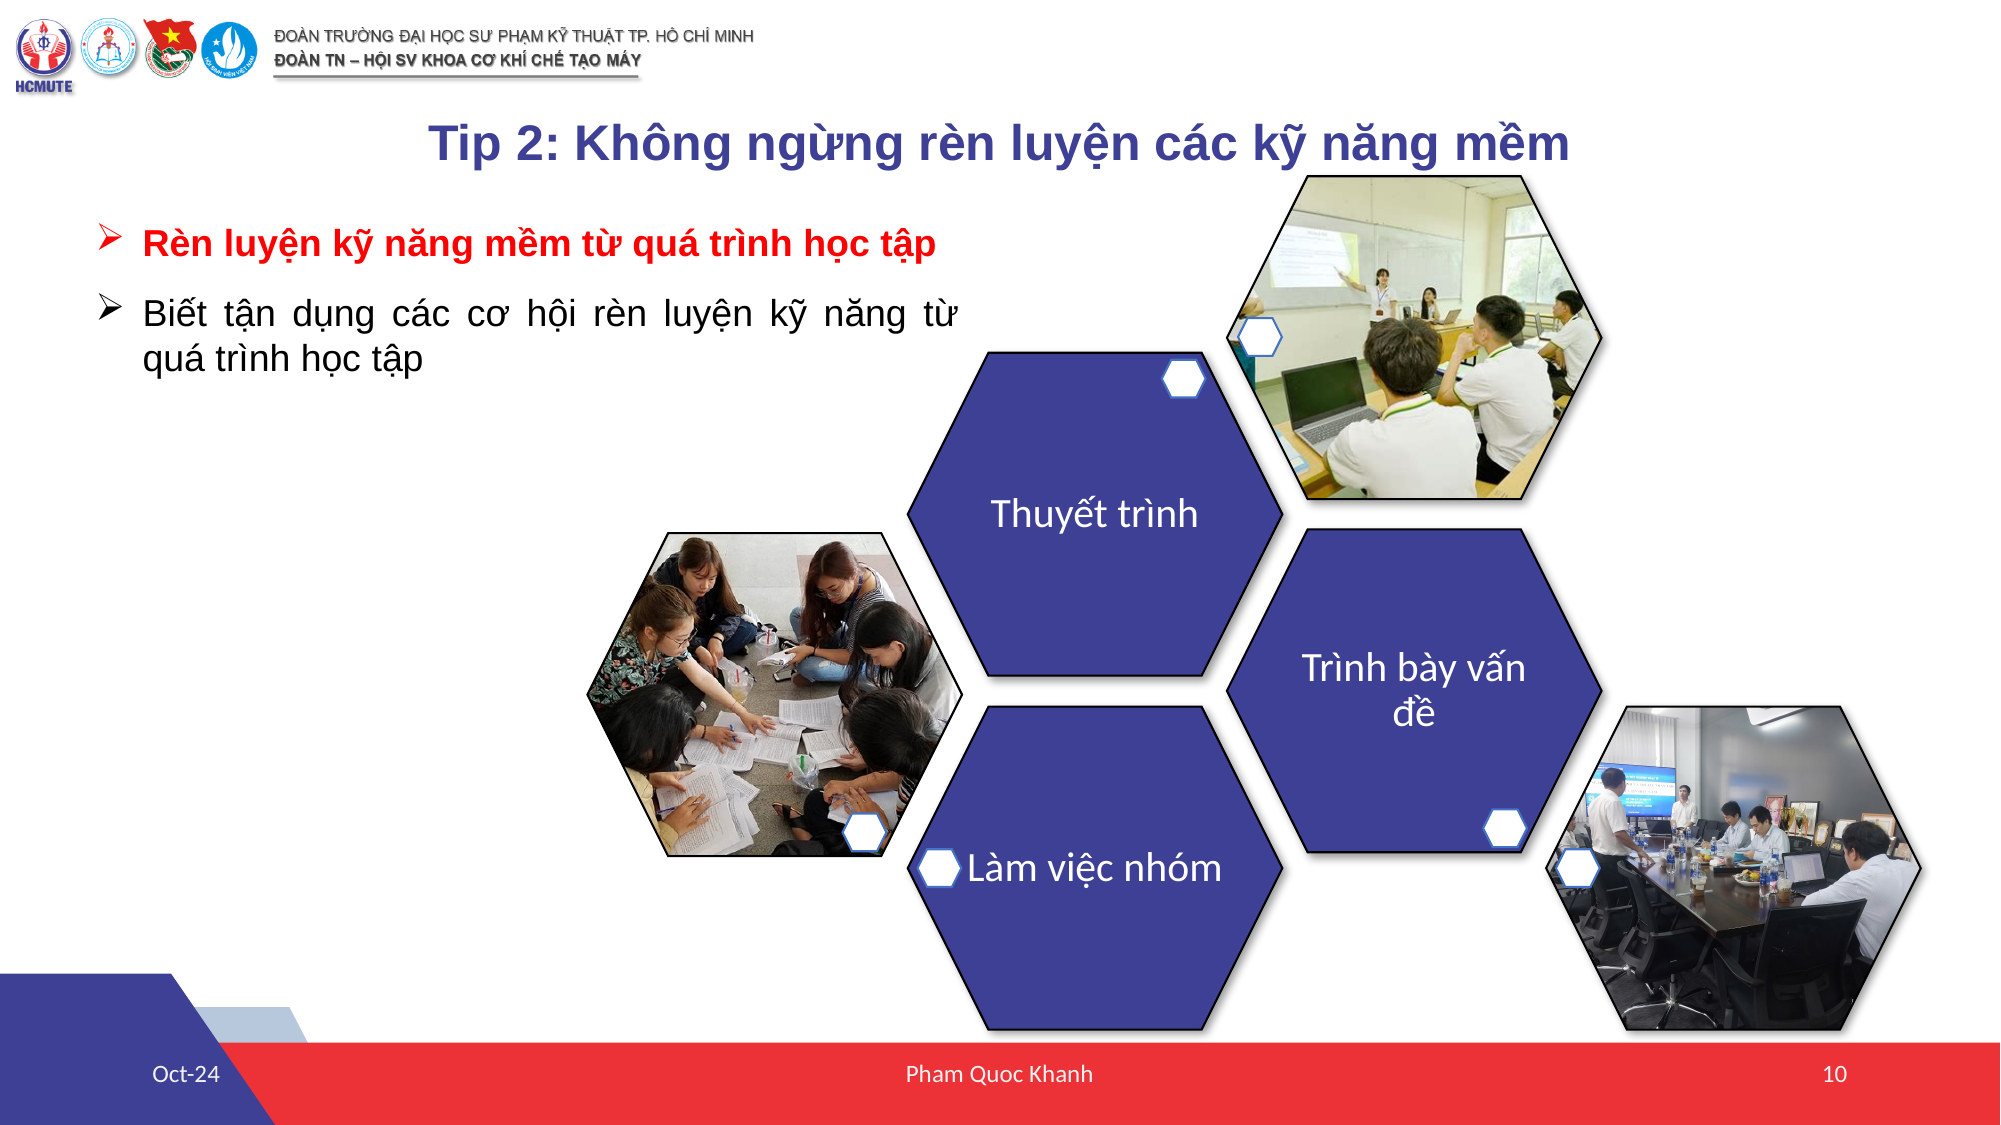

Tip 2: Không ngừng rèn luyện các kỹ năng mềm
Làm việc nhóm
Trình bày vấn đề
Thuyết trình
Rèn luyện kỹ năng mềm từ quá trình học tập
Biết tận dụng các cơ hội rèn luyện kỹ năng từ quá trình học tập
Oct-24
Pham Quoc Khanh
10